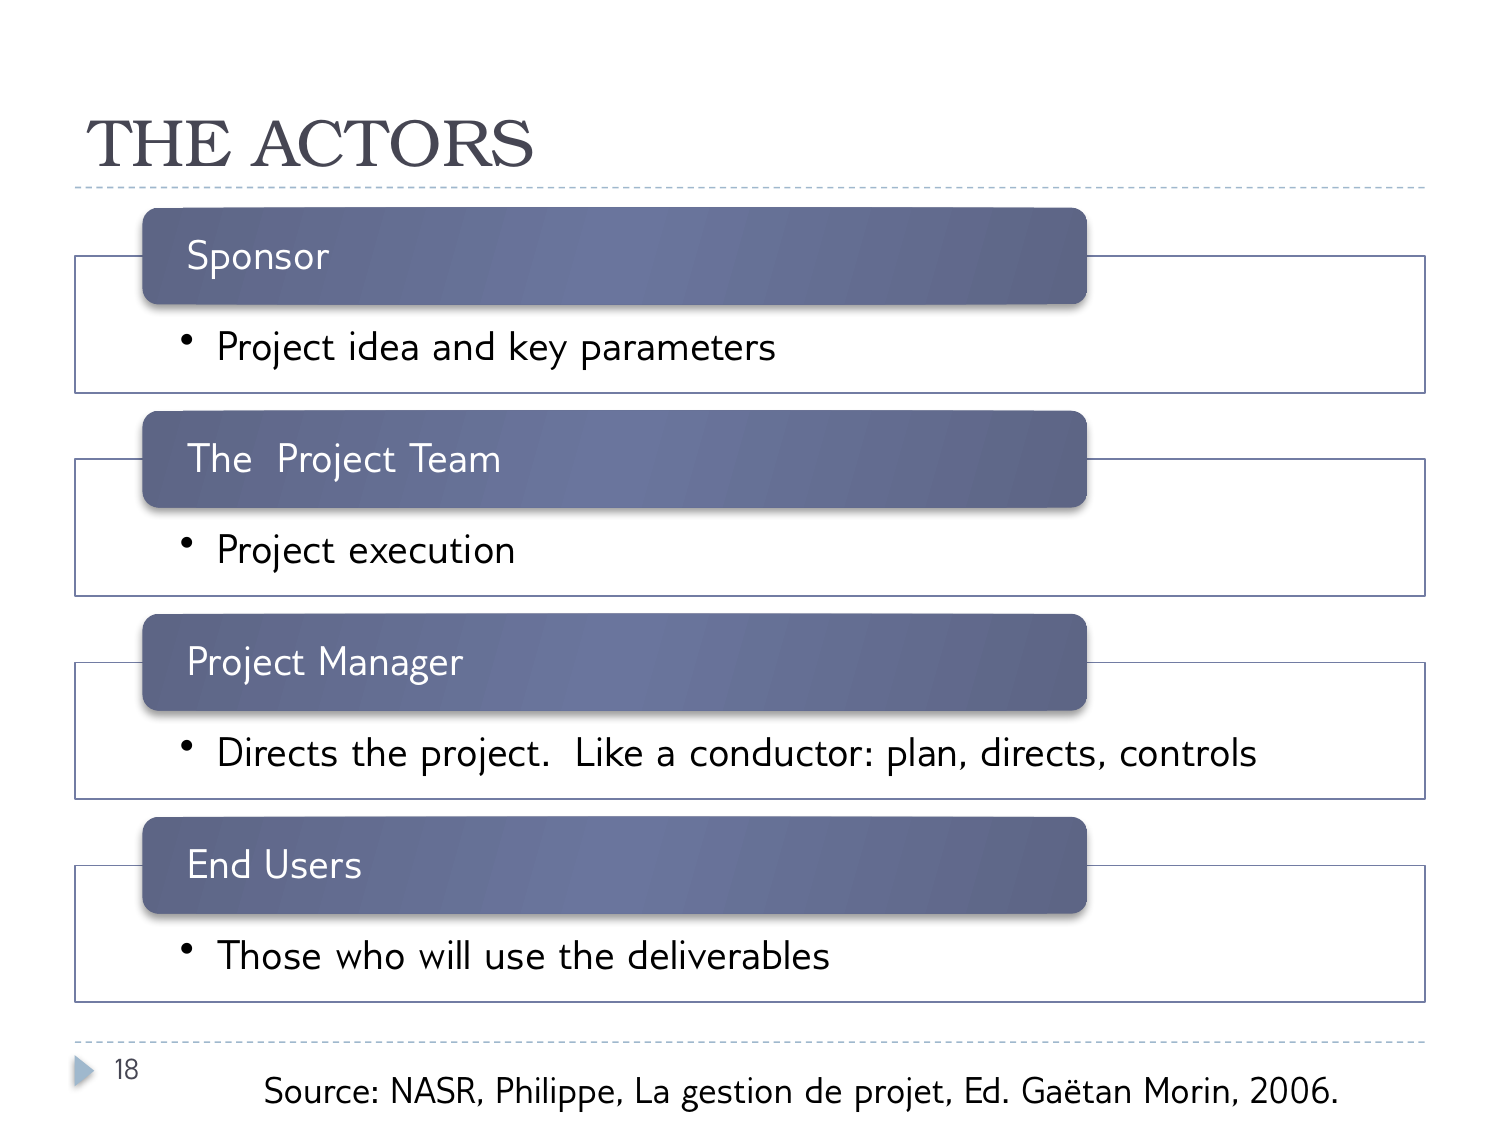

# THE ACTORS
Project idea and key parameters
Sponsor
Project execution
The  Project Team
Directs the project.  Like a conductor: plan, directs, controls
Project Manager
Those who will use the deliverables
End Users
18
Source: NASR, Philippe, La gestion de projet, Ed. Gaëtan Morin, 2006.